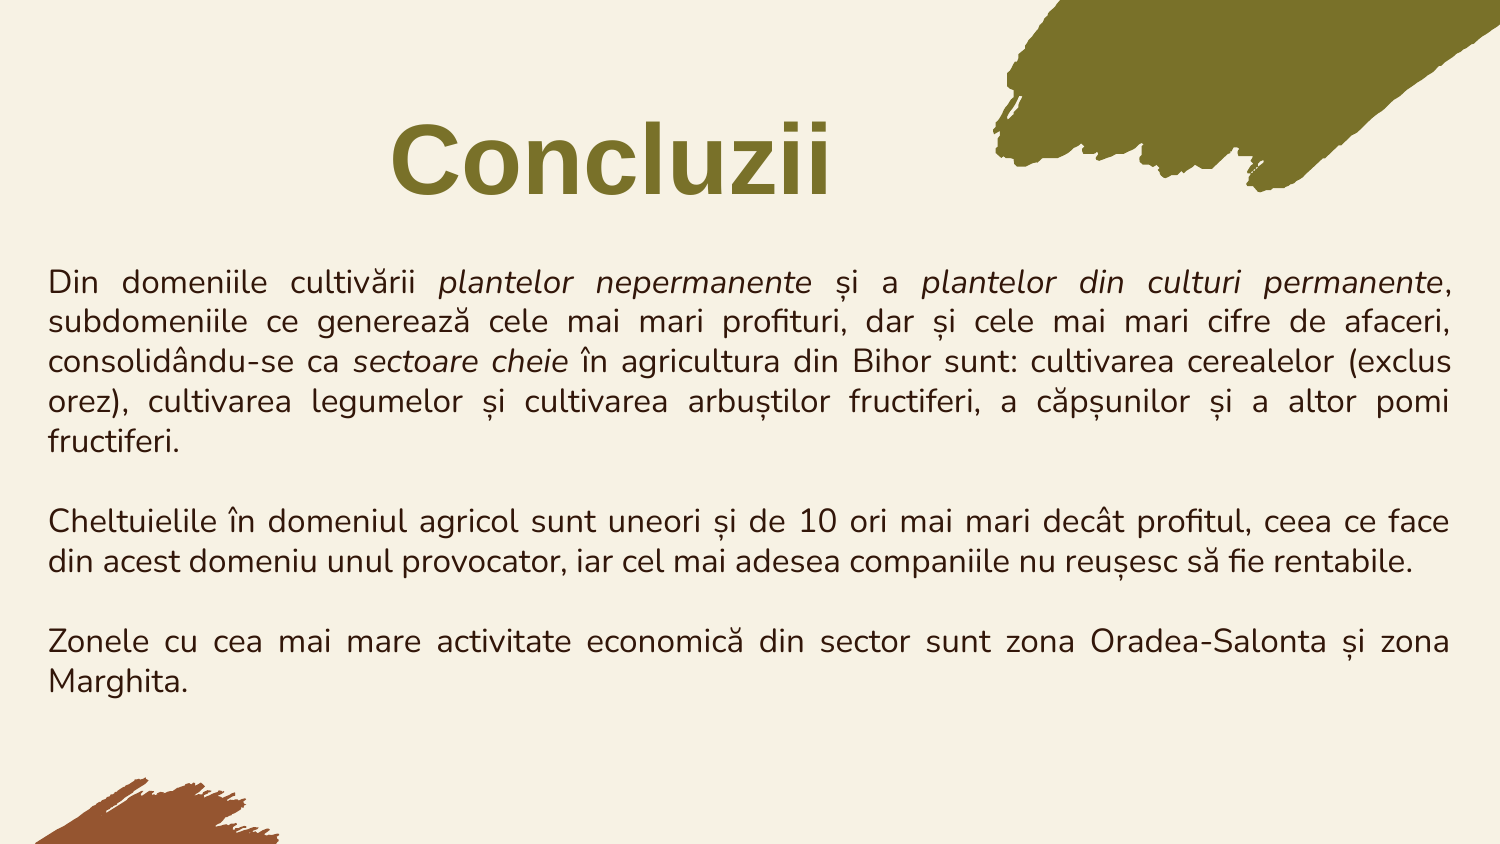

# Concluzii
Din domeniile cultivării plantelor nepermanente și a plantelor din culturi permanente, subdomeniile ce generează cele mai mari profituri, dar și cele mai mari cifre de afaceri, consolidându-se ca sectoare cheie în agricultura din Bihor sunt: cultivarea cerealelor (exclus orez), cultivarea legumelor și cultivarea arbuștilor fructiferi, a căpșunilor și a altor pomi fructiferi.

Cheltuielile în domeniul agricol sunt uneori și de 10 ori mai mari decât profitul, ceea ce face din acest domeniu unul provocator, iar cel mai adesea companiile nu reușesc să fie rentabile.

Zonele cu cea mai mare activitate economică din sector sunt zona Oradea-Salonta și zona Marghita.